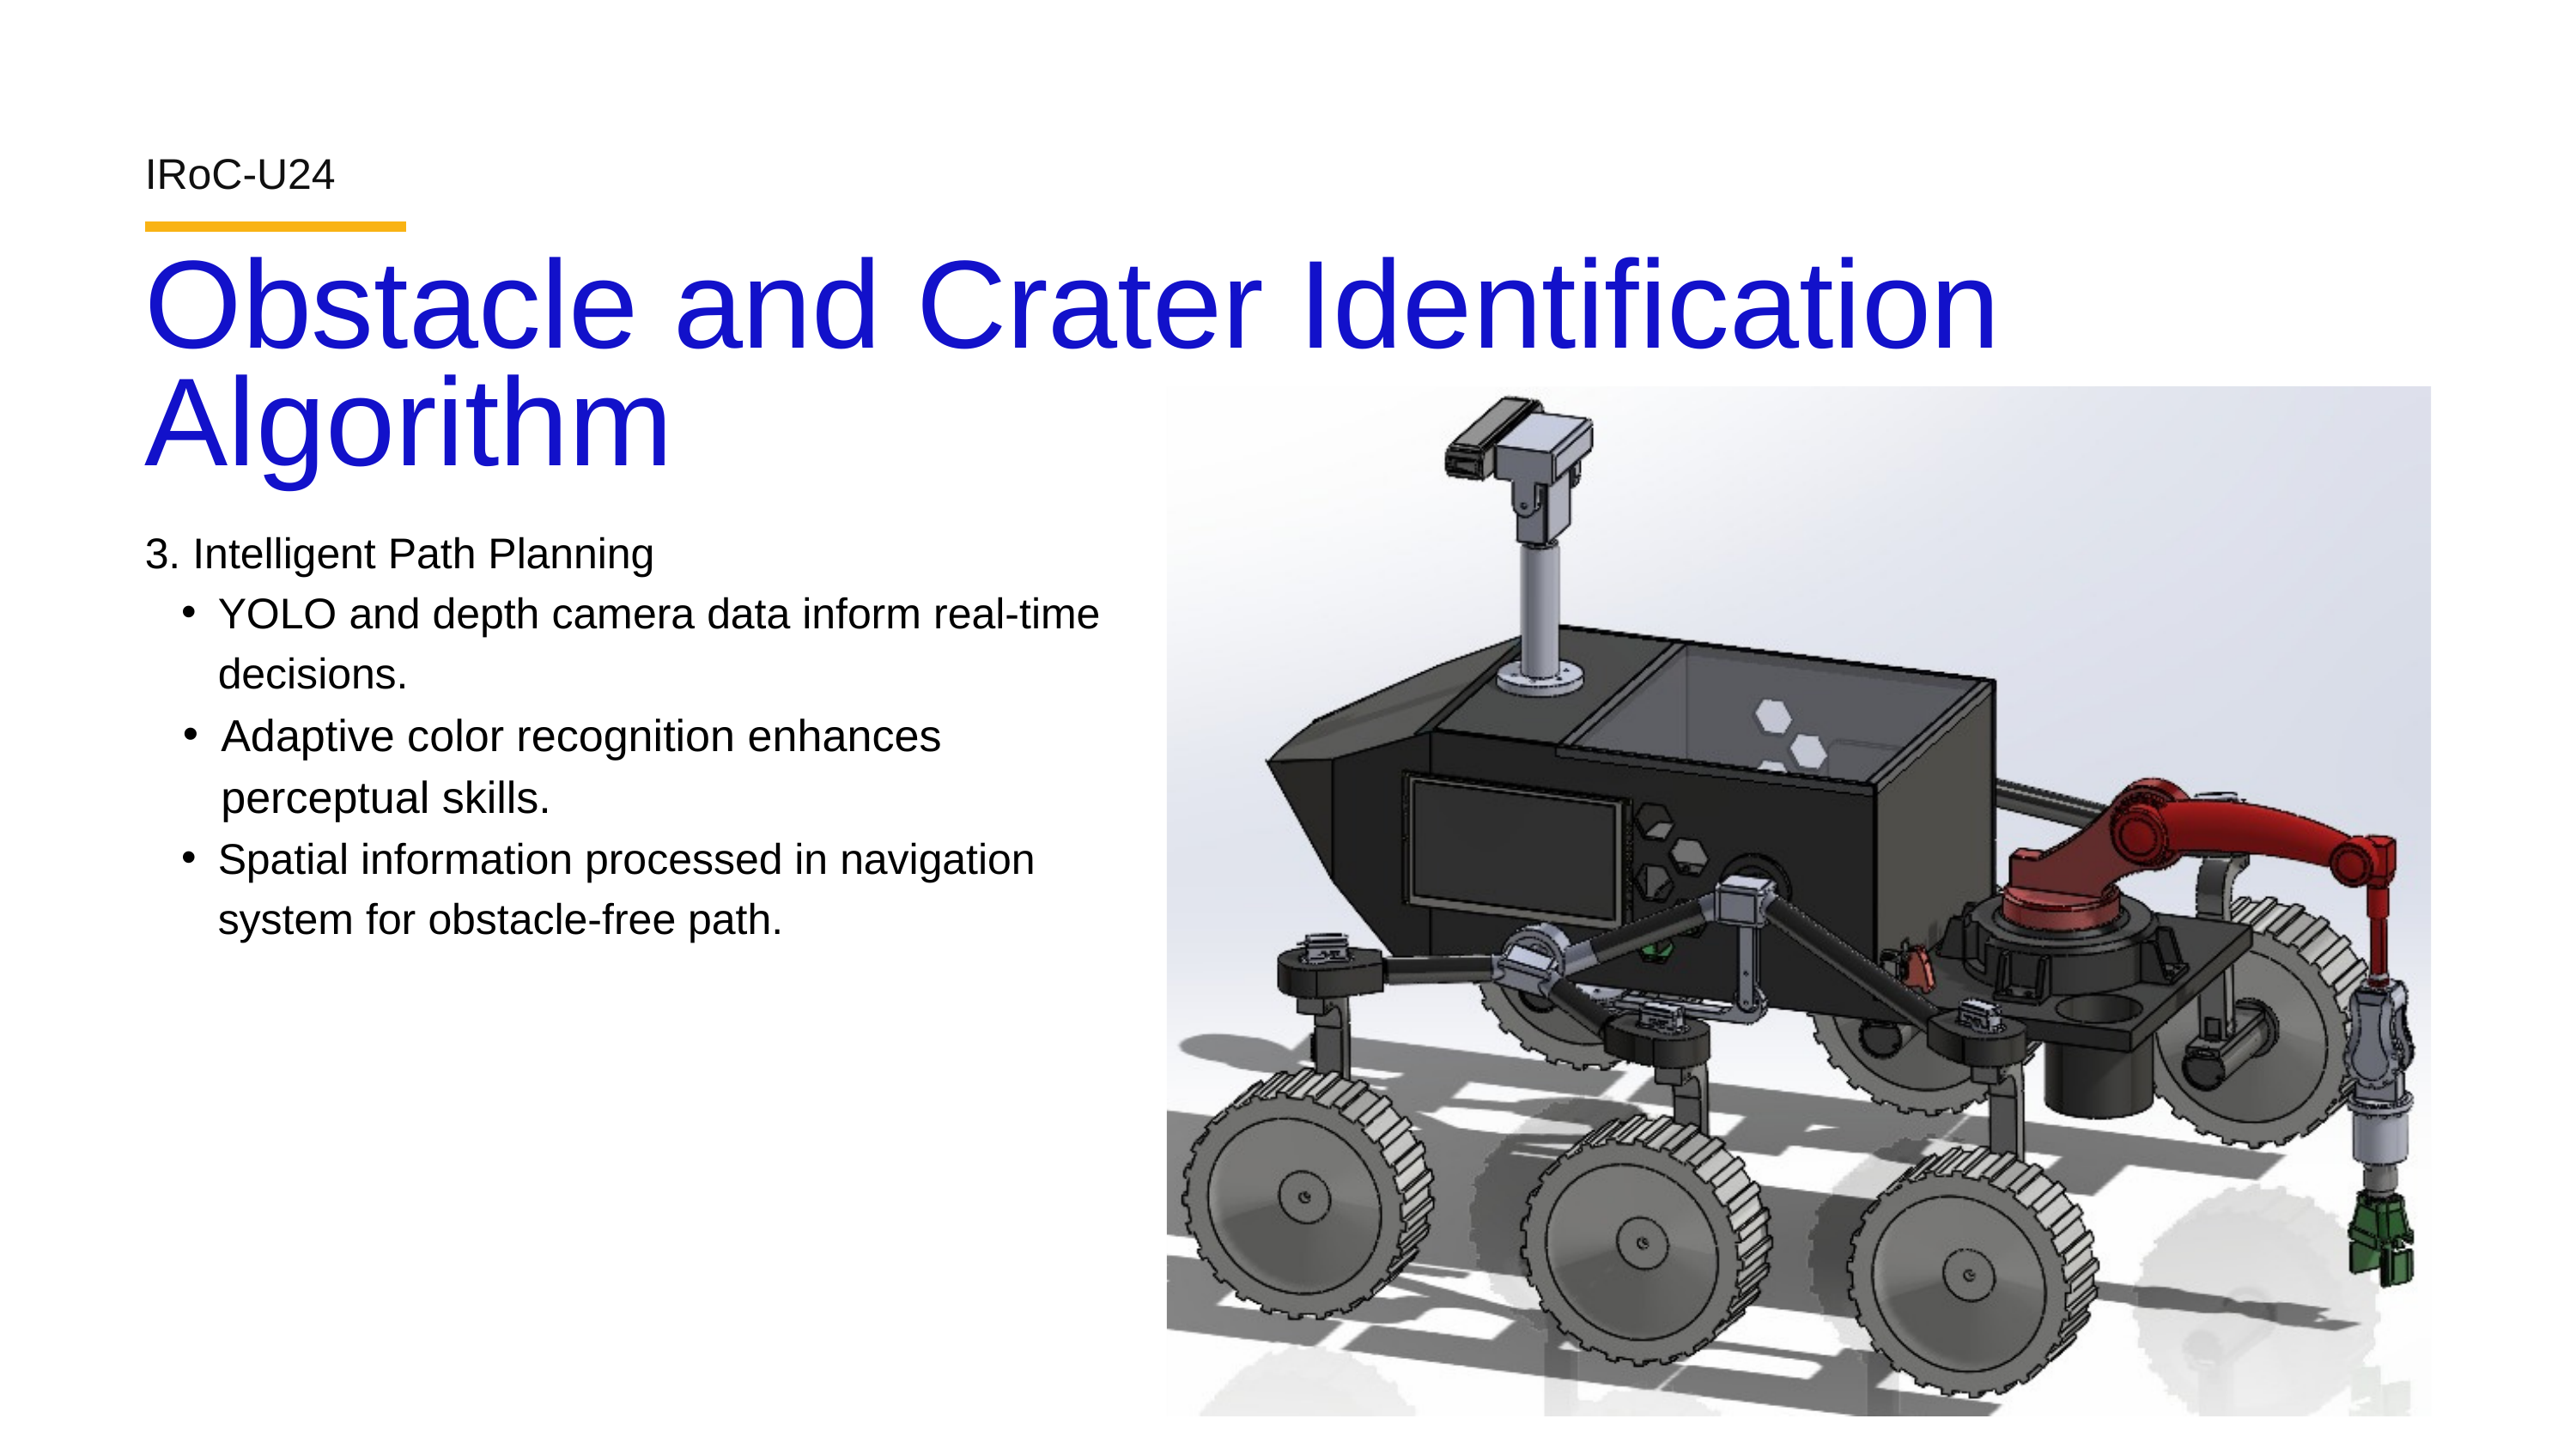

IRoC-U24

Obstacle and Crater Identification Algorithm

3. Intelligent Path Planning
YOLO and depth camera data inform real-time decisions.
Adaptive color recognition enhances perceptual skills.
Spatial information processed in navigation system for obstacle-free path.